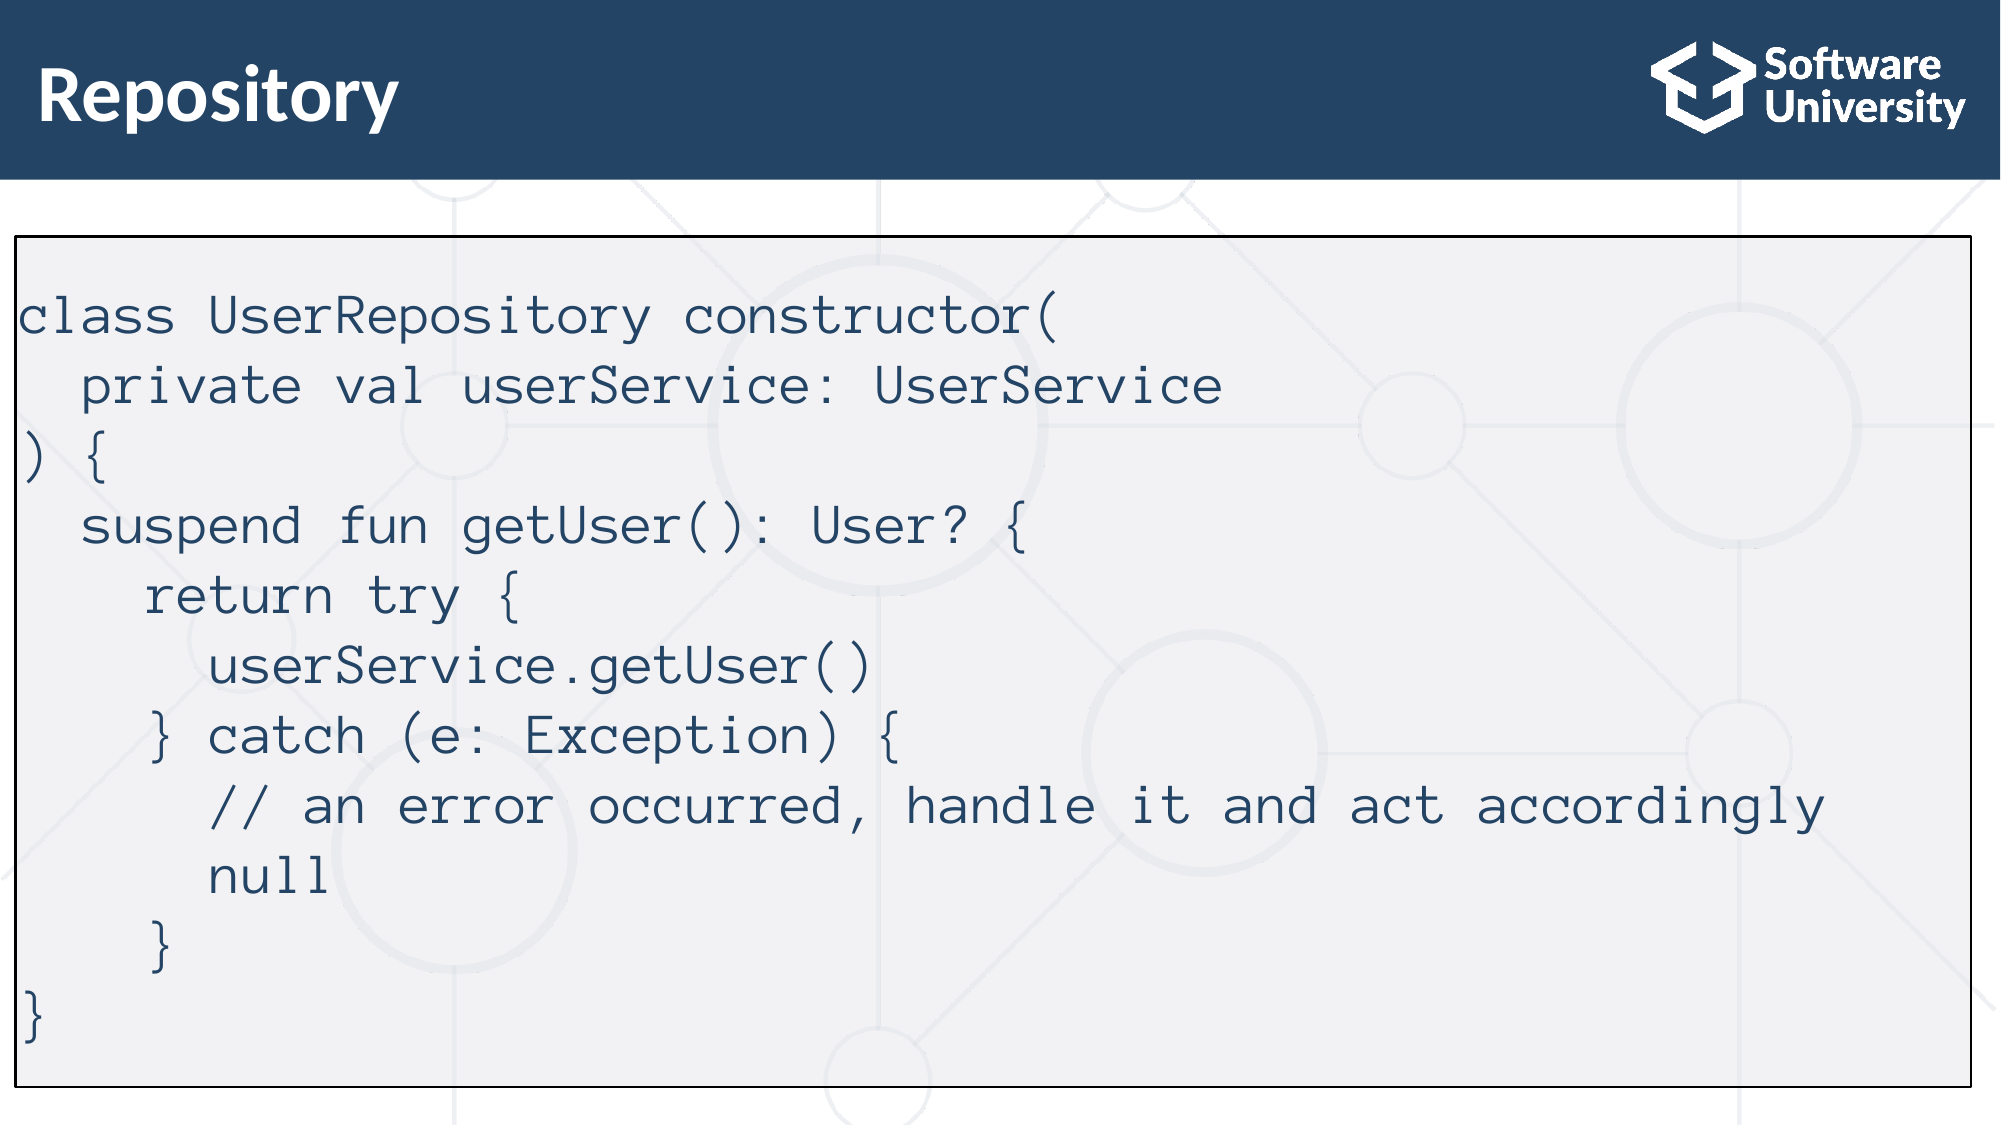

# Repository
class UserRepository constructor(
  private val userService: UserService
) {
  suspend fun getUser(): User? {
    return try {
      userService.getUser()
    } catch (e: Exception) {
      // an error occurred, handle it and act accordingly
      null
    }
}